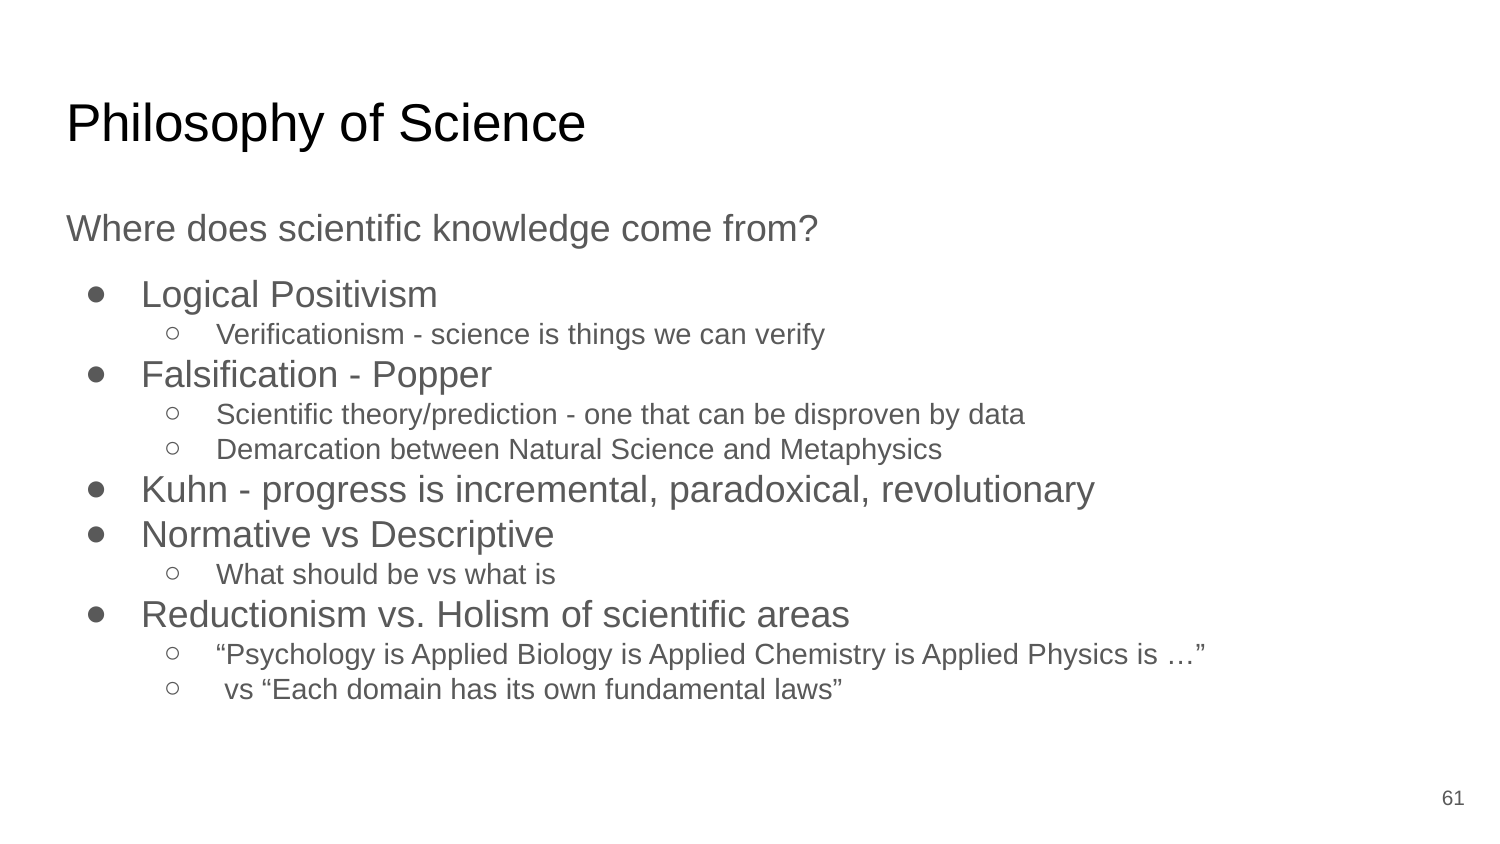

# Philosophy of Science
Where does scientific knowledge come from?
Logical Positivism
Verificationism - science is things we can verify
Falsification - Popper
Scientific theory/prediction - one that can be disproven by data
Demarcation between Natural Science and Metaphysics
Kuhn - progress is incremental, paradoxical, revolutionary
Normative vs Descriptive
What should be vs what is
Reductionism vs. Holism of scientific areas
“Psychology is Applied Biology is Applied Chemistry is Applied Physics is …”
 vs “Each domain has its own fundamental laws”
61